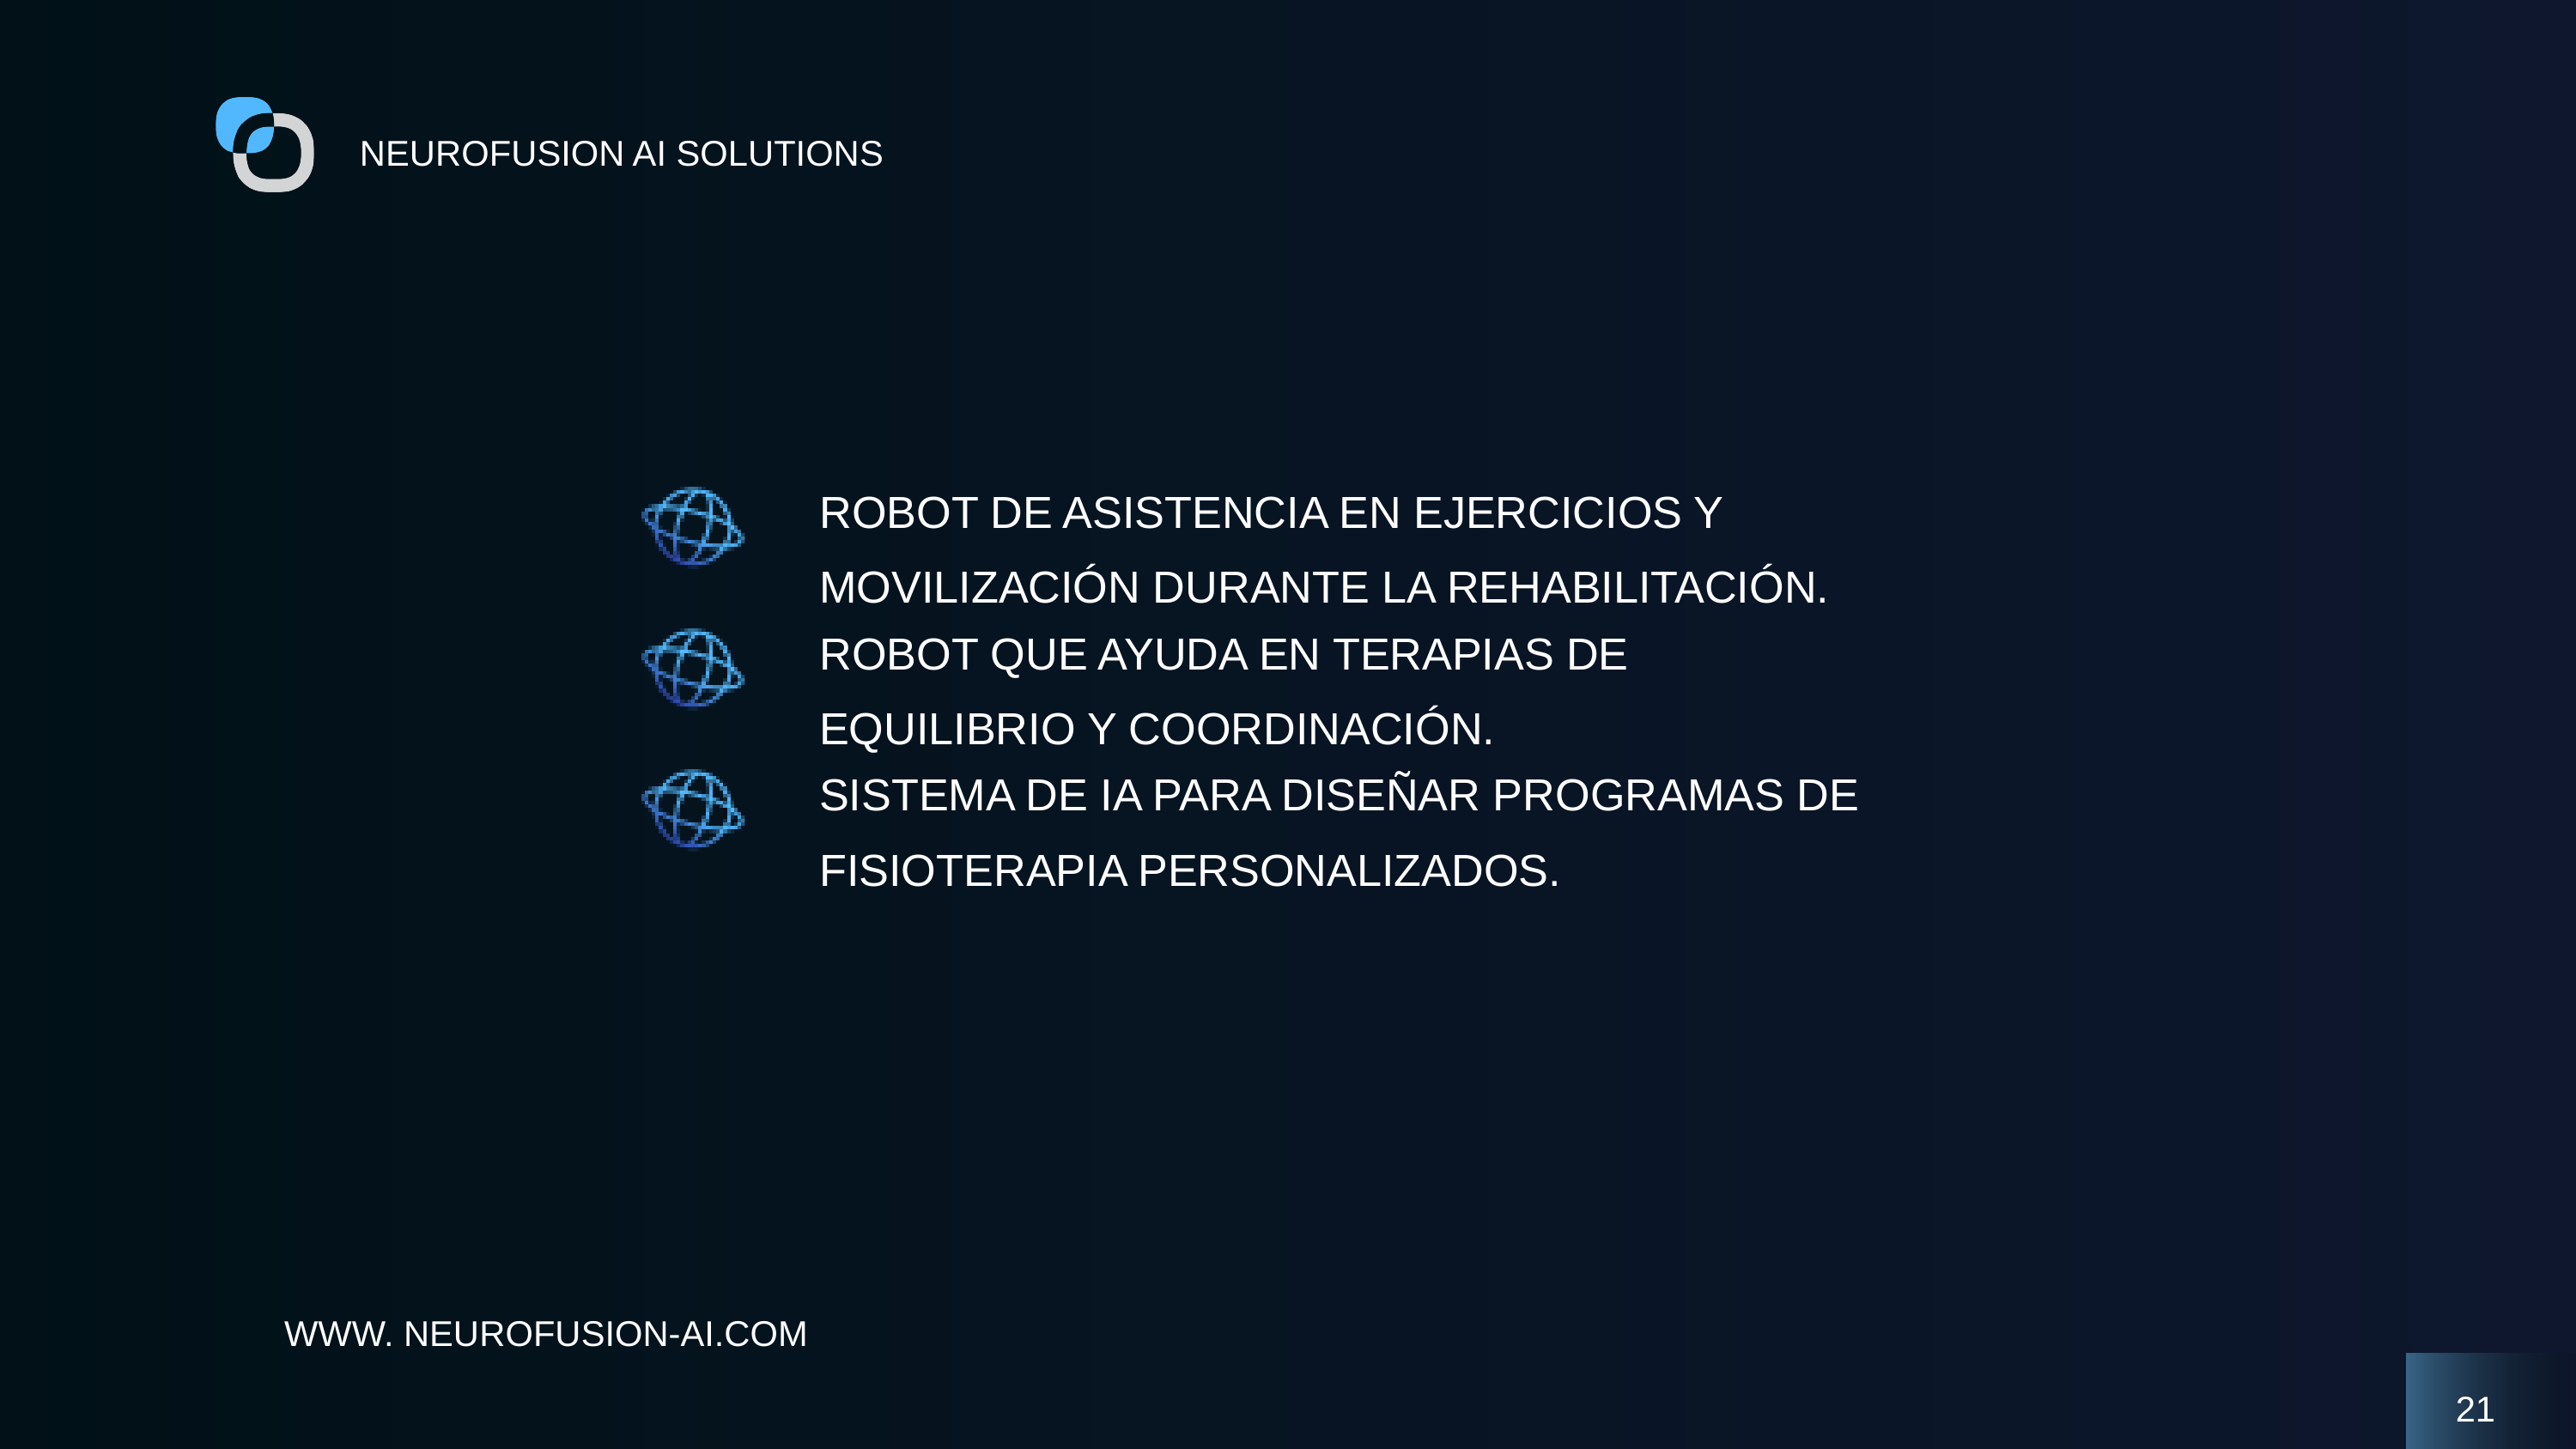

NEUROFUSION AI SOLUTIONS
ROBOT DE ASISTENCIA EN EJERCICIOS Y MOVILIZACIÓN DURANTE LA REHABILITACIÓN.

ROBOT QUE AYUDA EN TERAPIAS DE EQUILIBRIO Y COORDINACIÓN.

SISTEMA DE IA PARA DISEÑAR PROGRAMAS DE FISIOTERAPIA PERSONALIZADOS.

WWW. NEUROFUSION-AI.COM

21